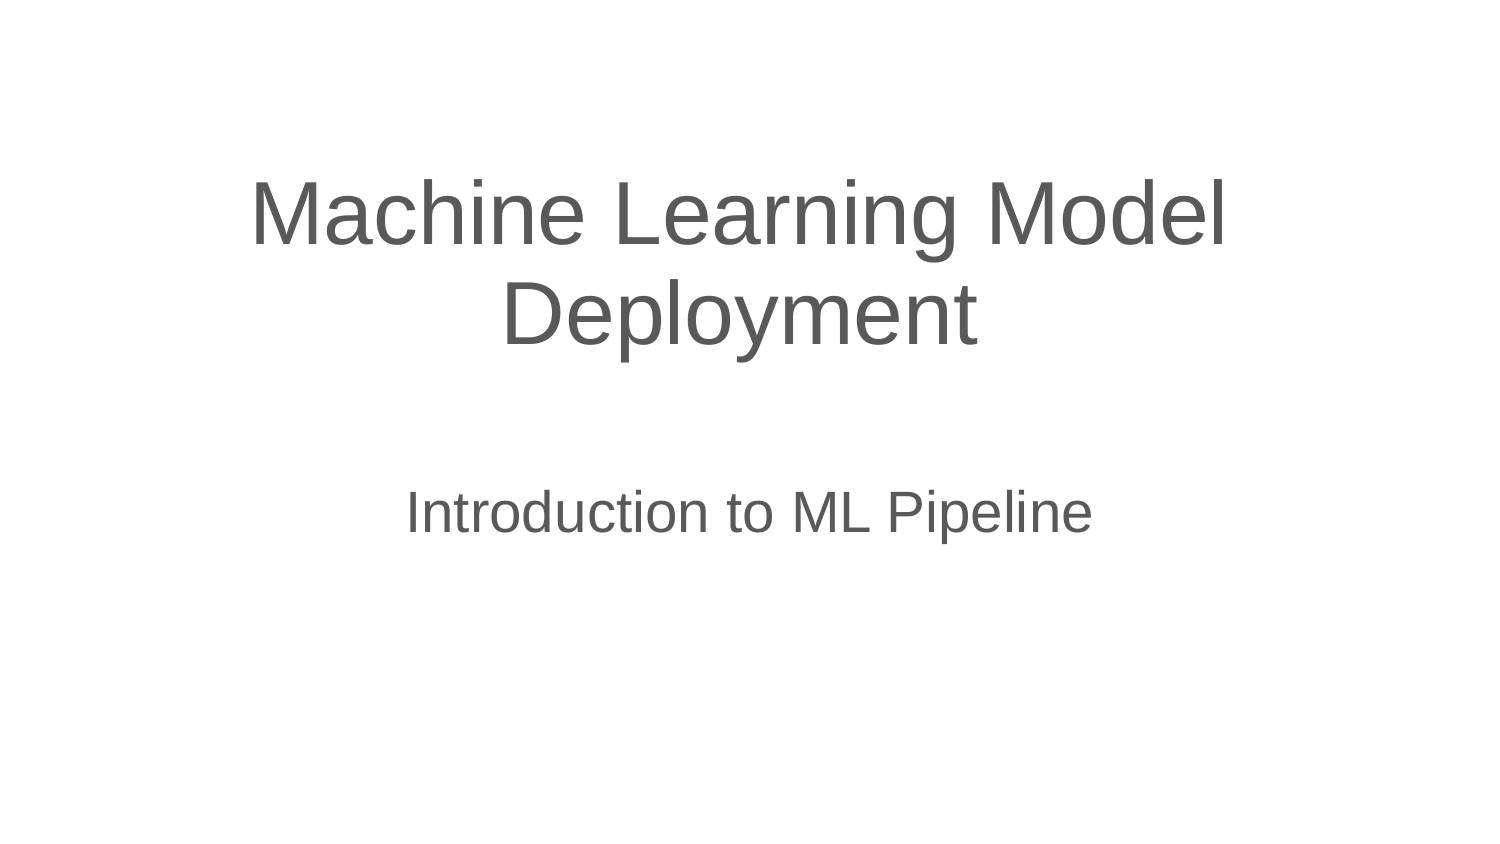

# Machine Learning Model Deployment
Introduction to ML Pipeline